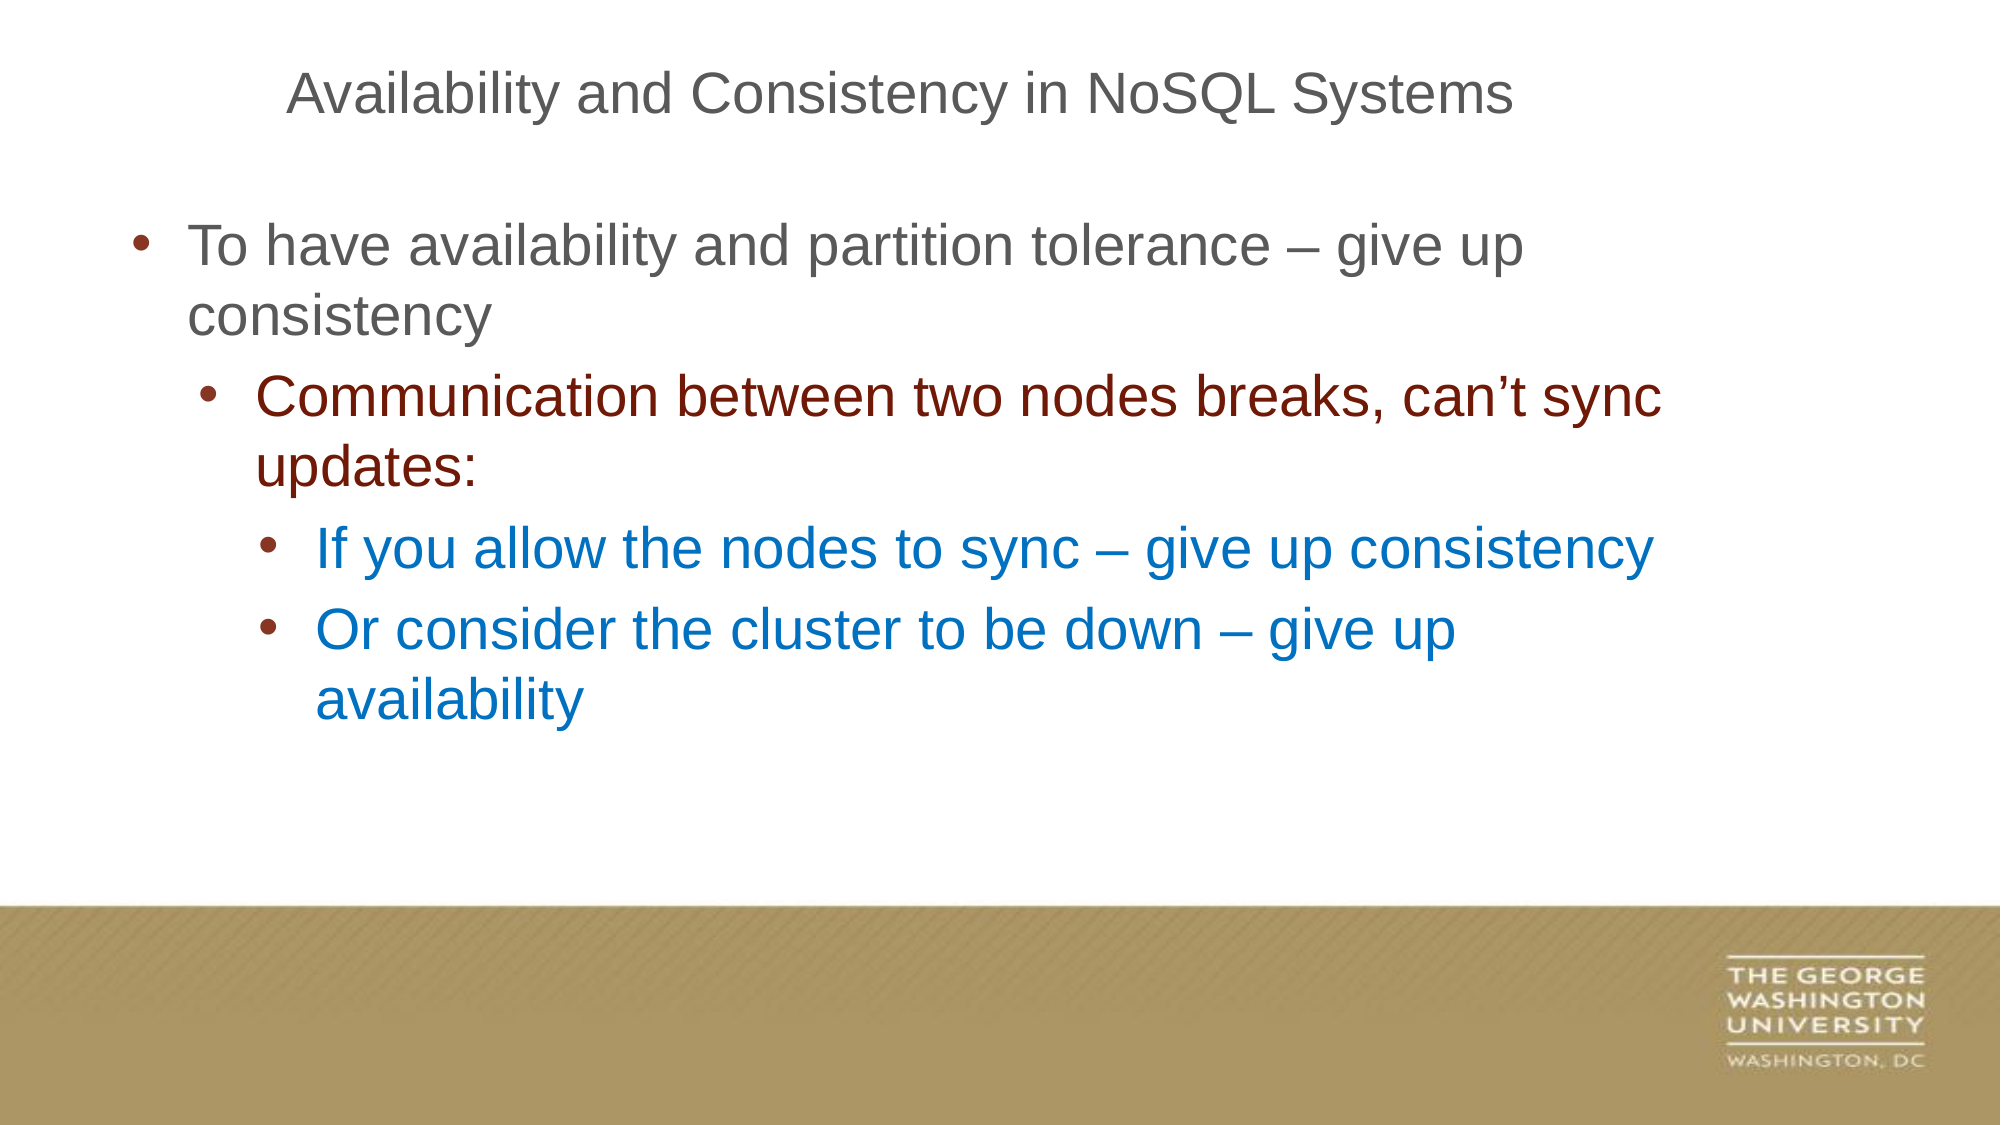

Availability and Consistency in NoSQL Systems

To have availability and partition tolerance – give up consistency
Communication between two nodes breaks, can’t sync updates:
If you allow the nodes to sync – give up consistency
Or consider the cluster to be down – give up availability